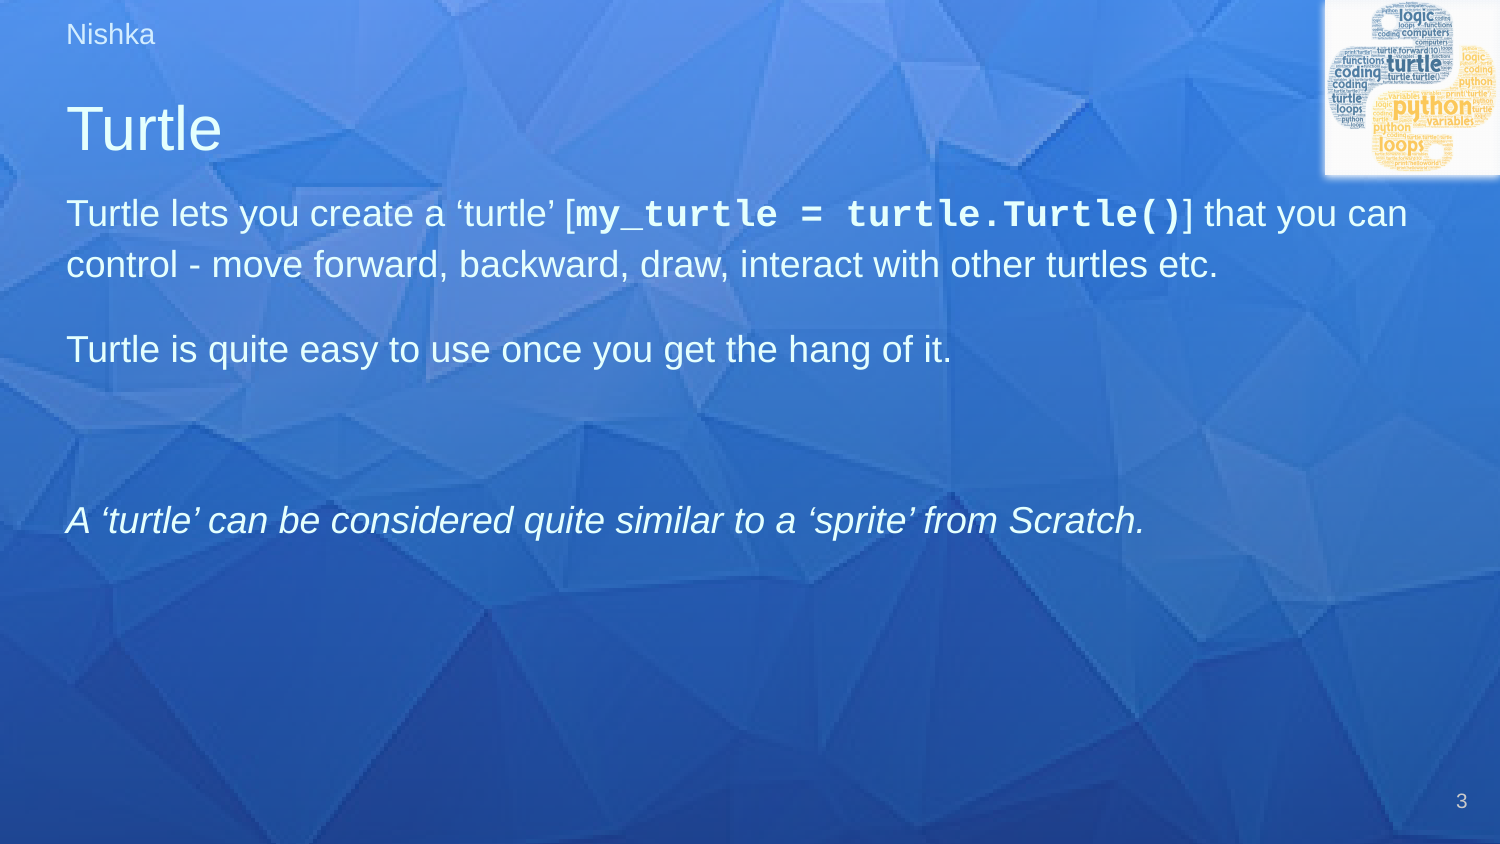

# Turtle
Turtle lets you create a ‘turtle’ [my_turtle = turtle.Turtle()] that you can control - move forward, backward, draw, interact with other turtles etc.
Turtle is quite easy to use once you get the hang of it.

A ‘turtle’ can be considered quite similar to a ‘sprite’ from Scratch.
3